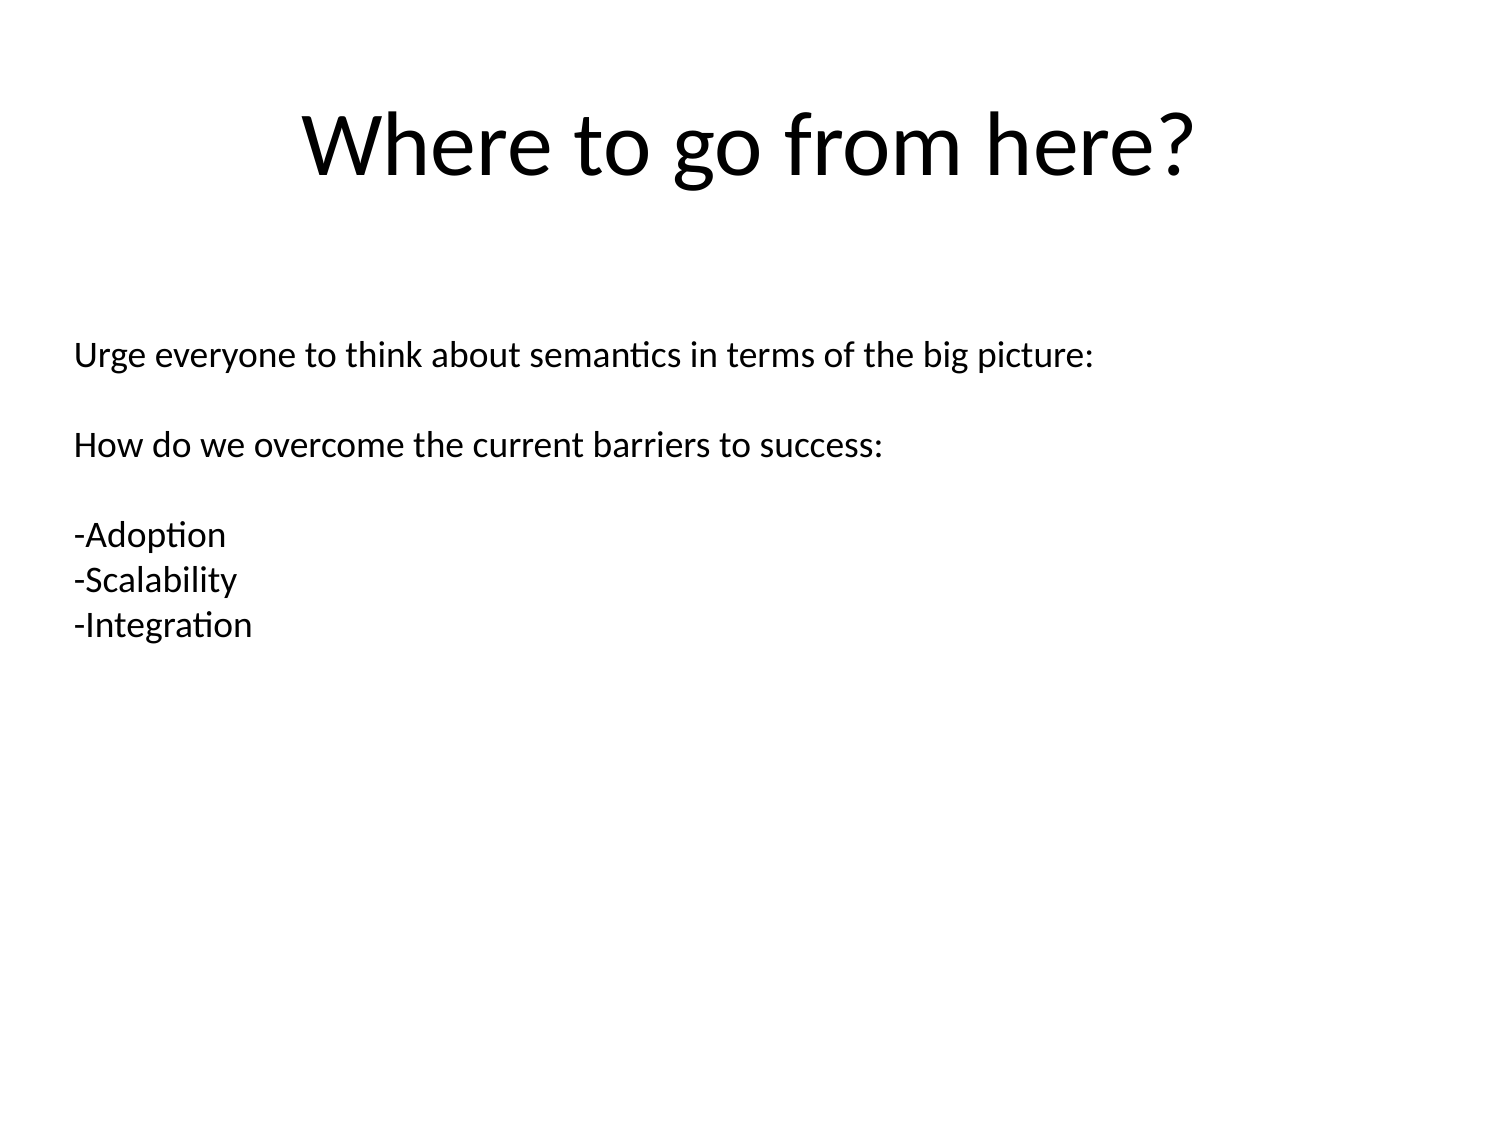

# Where to go from here?

Urge everyone to think about semantics in terms of the big picture:

How do we overcome the current barriers to success:

-Adoption
-Scalability
-Integration